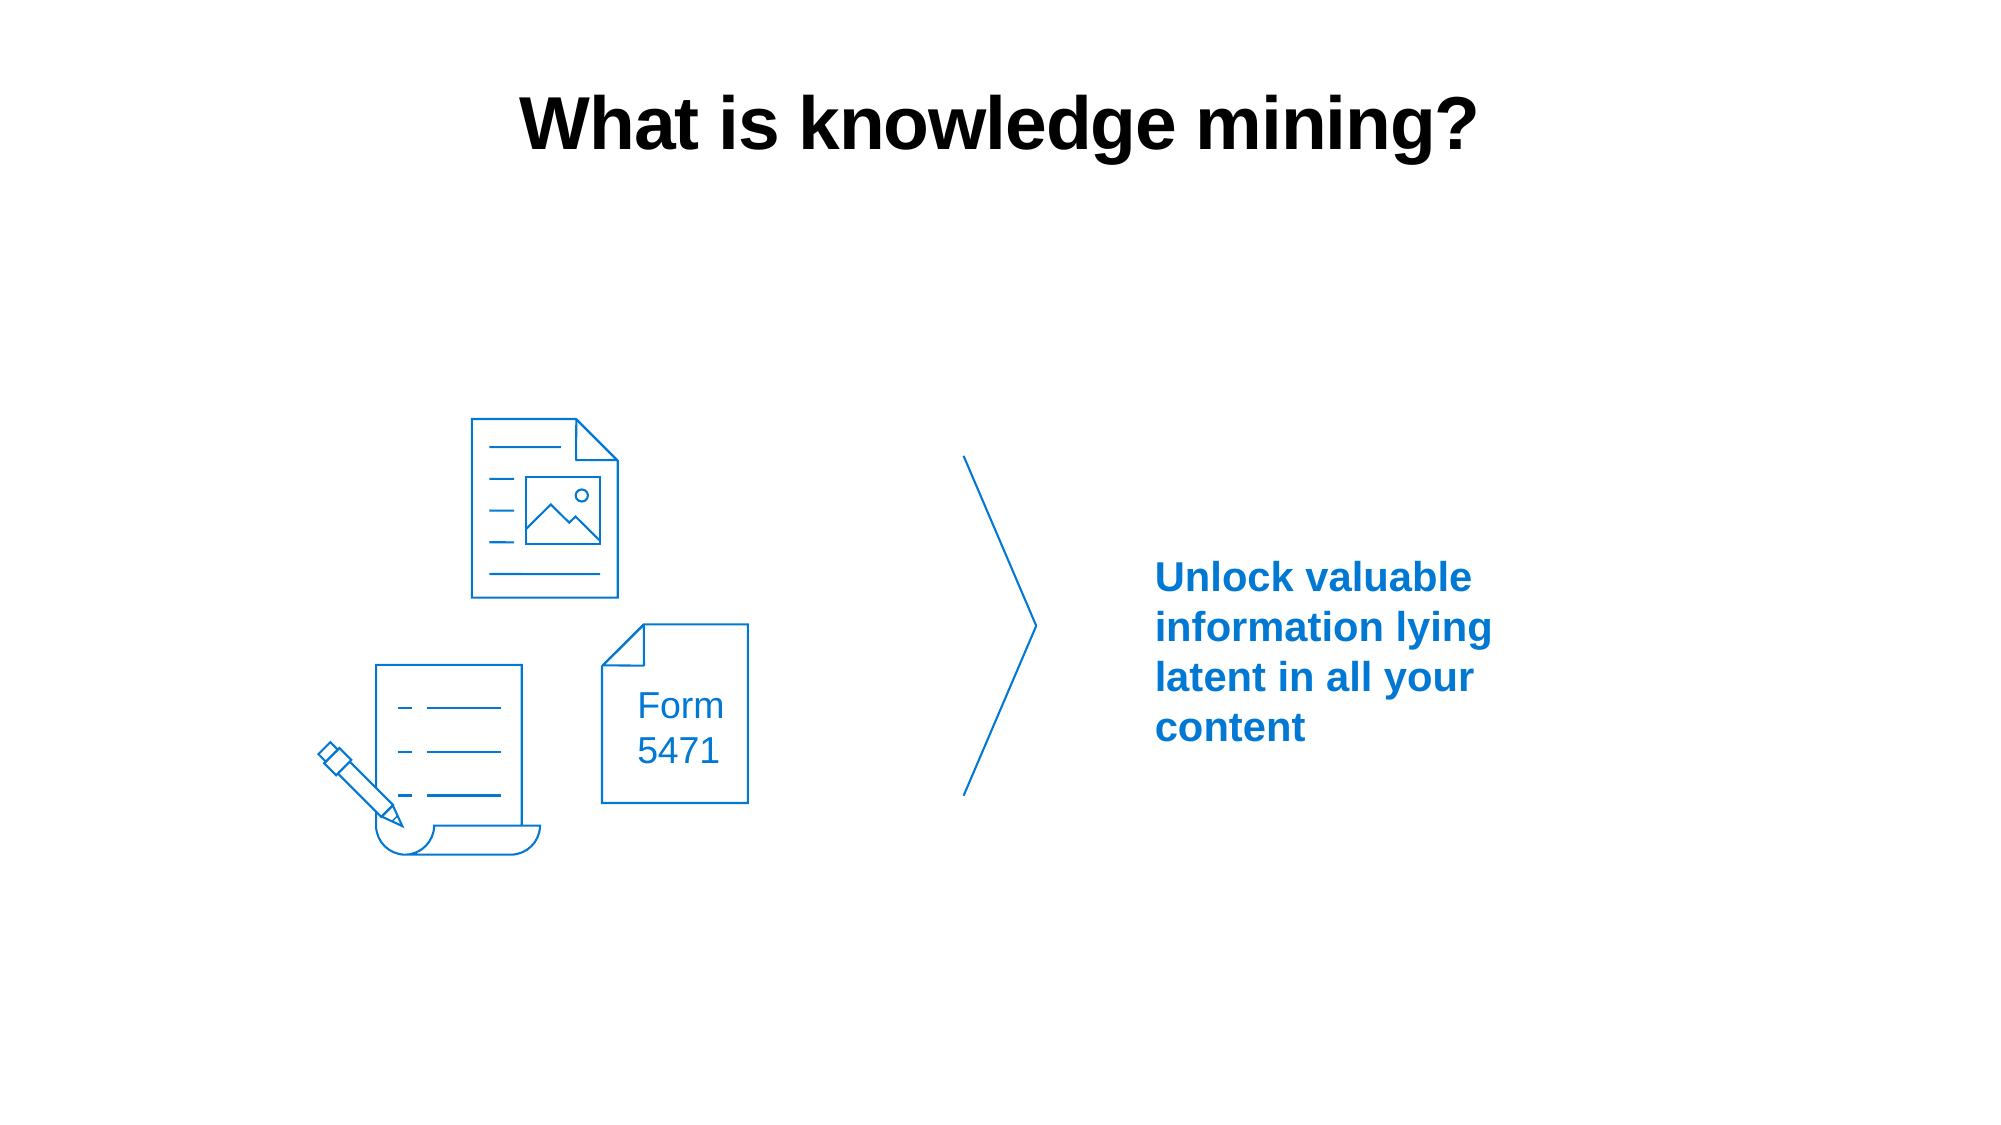

# What is knowledge mining?

Unlock valuable information lying latent in all your content

Form 5471